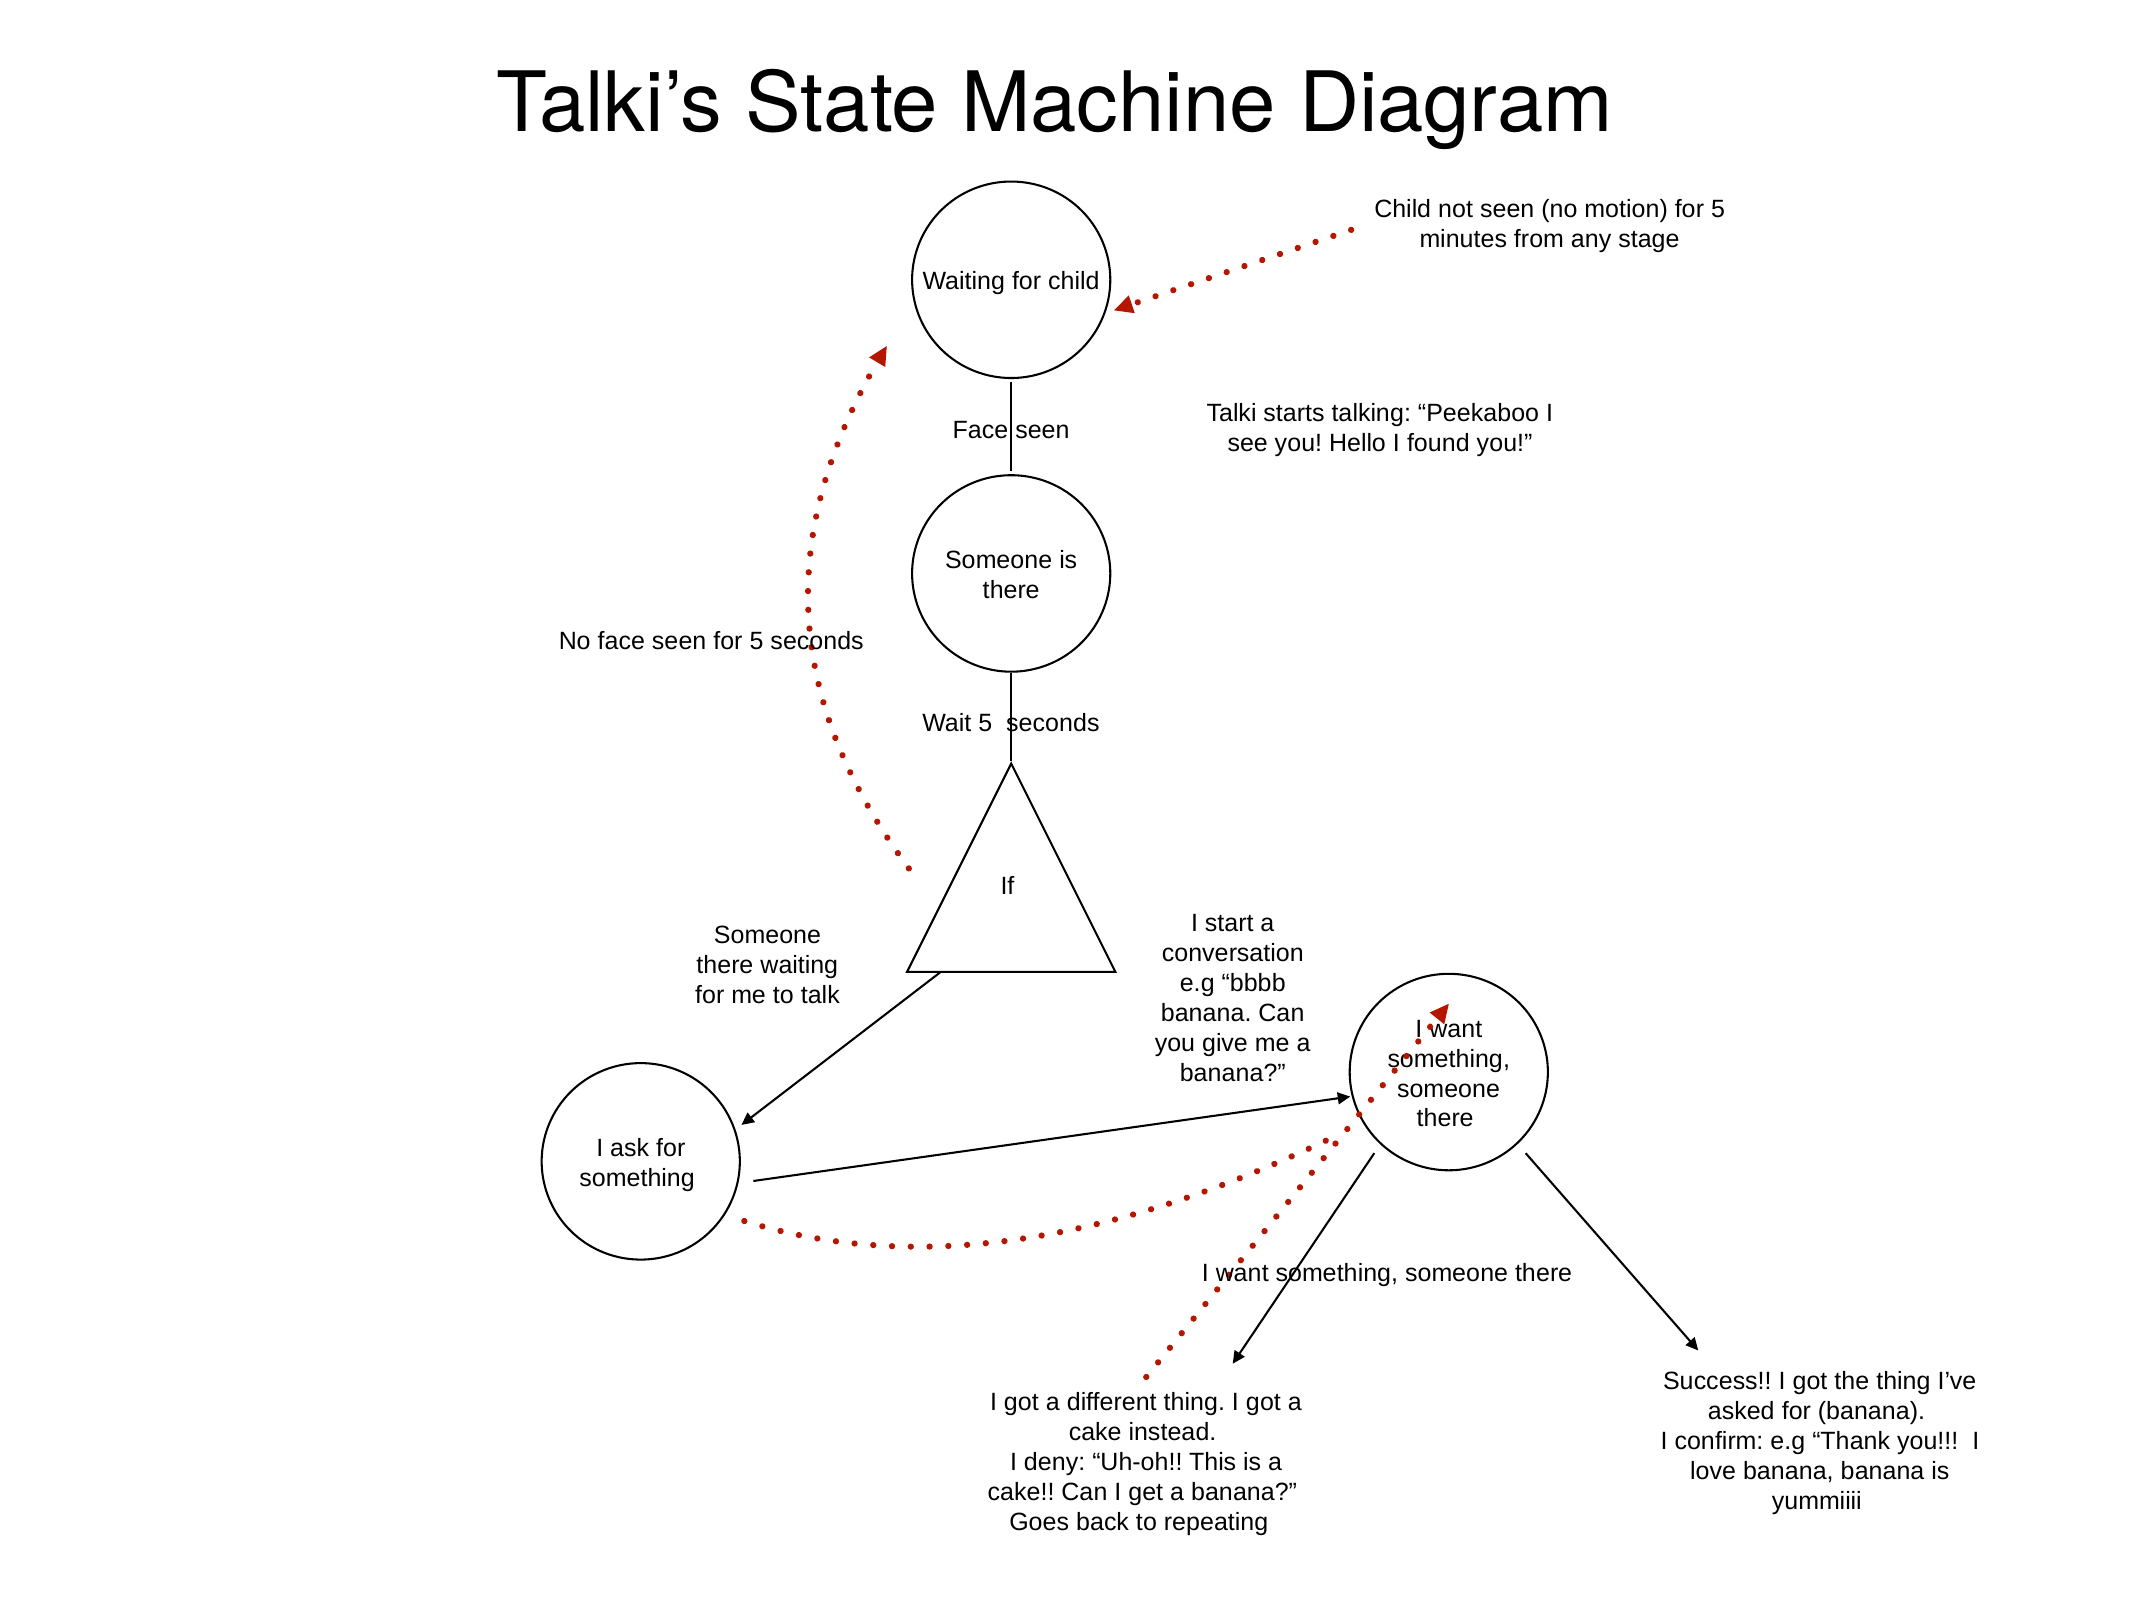

# Talki’s State Machine Diagram
Child not seen (no motion) for 5 minutes from any stage

Waiting for child

Talki starts talking: “Peekaboo I see you! Hello I found you!”
Face seen

Someone is there
No face seen for 5 seconds

Wait 5  seconds

If
I start a conversation e.g “bbbb banana. Can you give me a banana?”
Someone there waiting for me to talk

I want something, someone there

I ask for something

I want something, someone there
Success!! I got the thing I’ve asked for (banana).
I confirm: e.g “Thank you!!!  I love banana, banana is yummiiii
I got a different thing. I got a cake instead.
I deny: “Uh-oh!! This is a cake!! Can I get a banana?”
Goes back to repeating